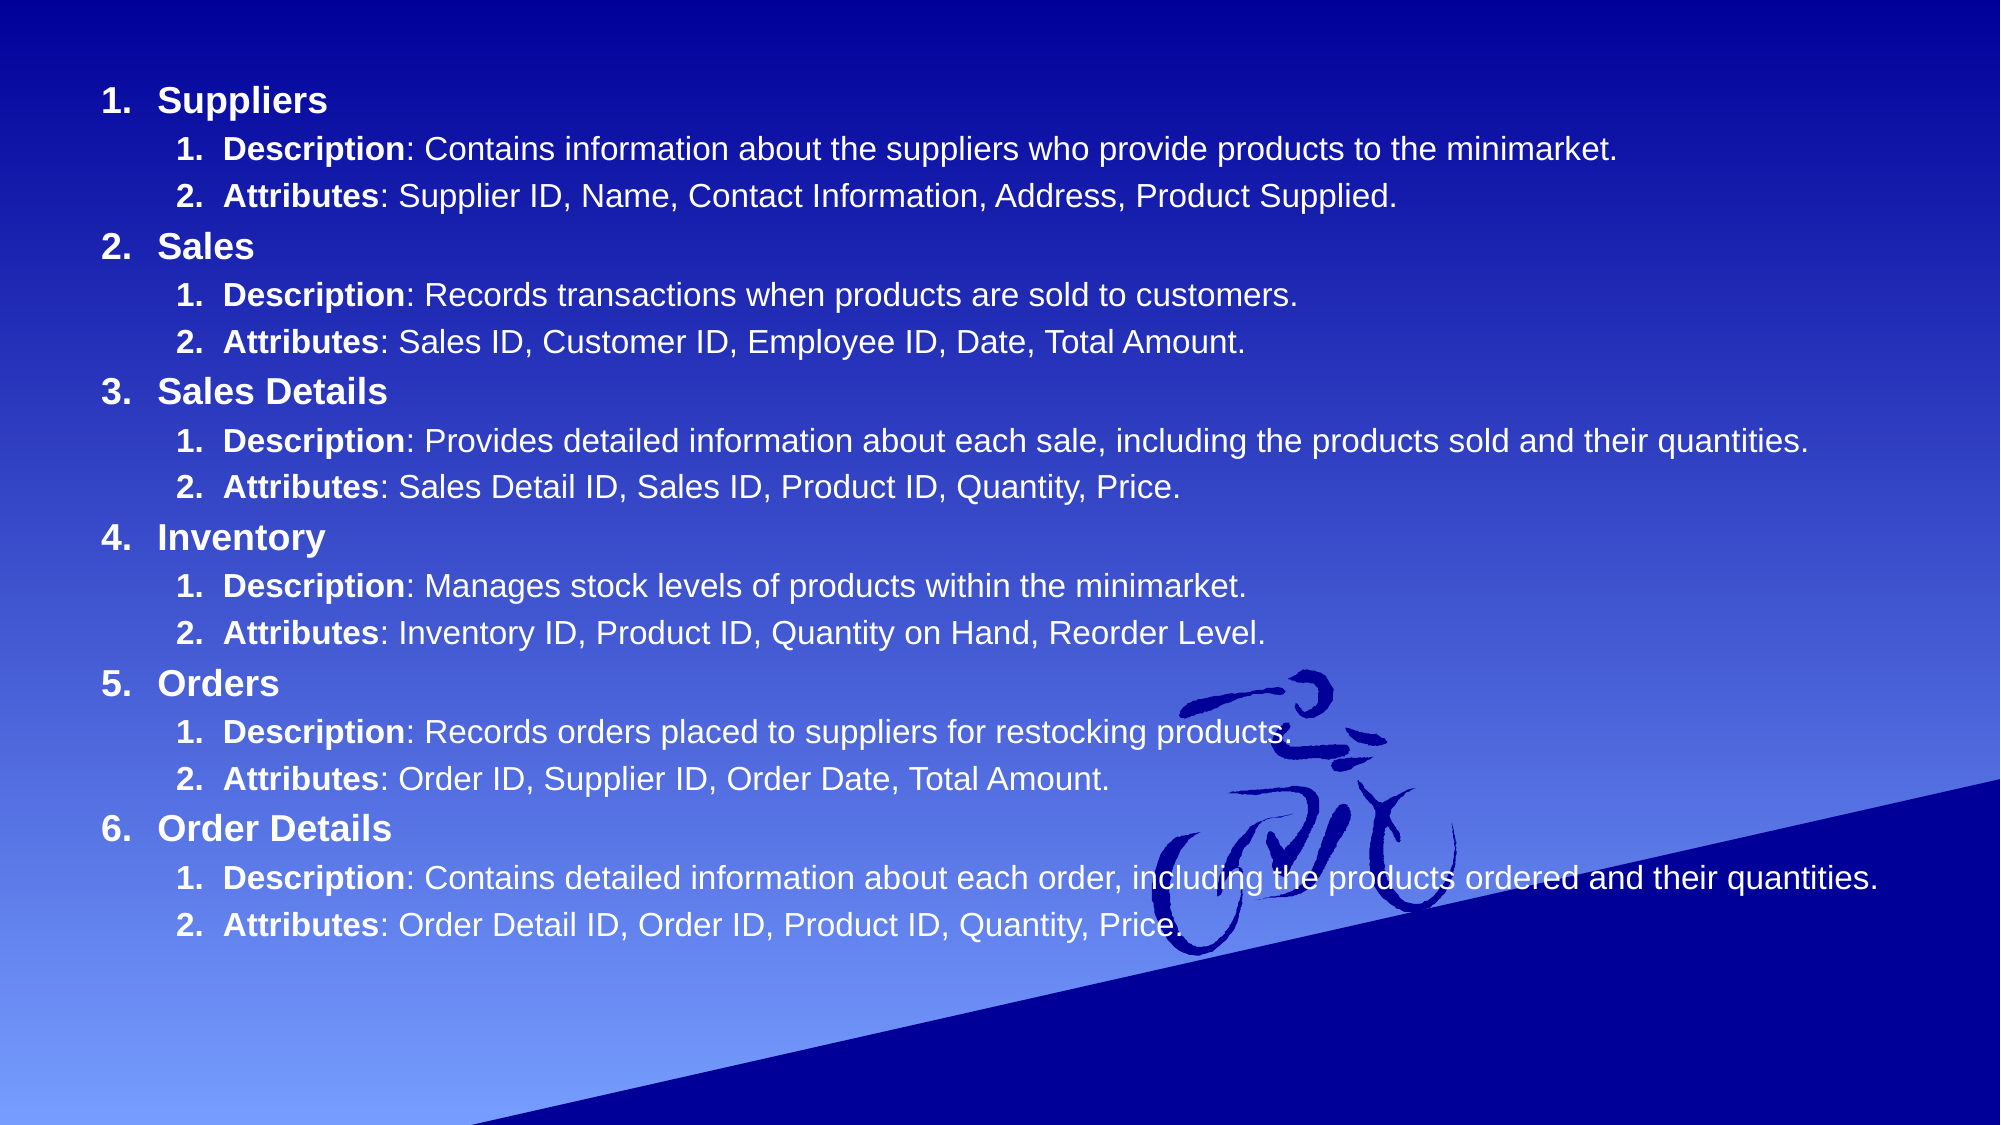

Suppliers
Description: Contains information about the suppliers who provide products to the minimarket.
Attributes: Supplier ID, Name, Contact Information, Address, Product Supplied.
Sales
Description: Records transactions when products are sold to customers.
Attributes: Sales ID, Customer ID, Employee ID, Date, Total Amount.
Sales Details
Description: Provides detailed information about each sale, including the products sold and their quantities.
Attributes: Sales Detail ID, Sales ID, Product ID, Quantity, Price.
Inventory
Description: Manages stock levels of products within the minimarket.
Attributes: Inventory ID, Product ID, Quantity on Hand, Reorder Level.
Orders
Description: Records orders placed to suppliers for restocking products.
Attributes: Order ID, Supplier ID, Order Date, Total Amount.
Order Details
Description: Contains detailed information about each order, including the products ordered and their quantities.
Attributes: Order Detail ID, Order ID, Product ID, Quantity, Price.